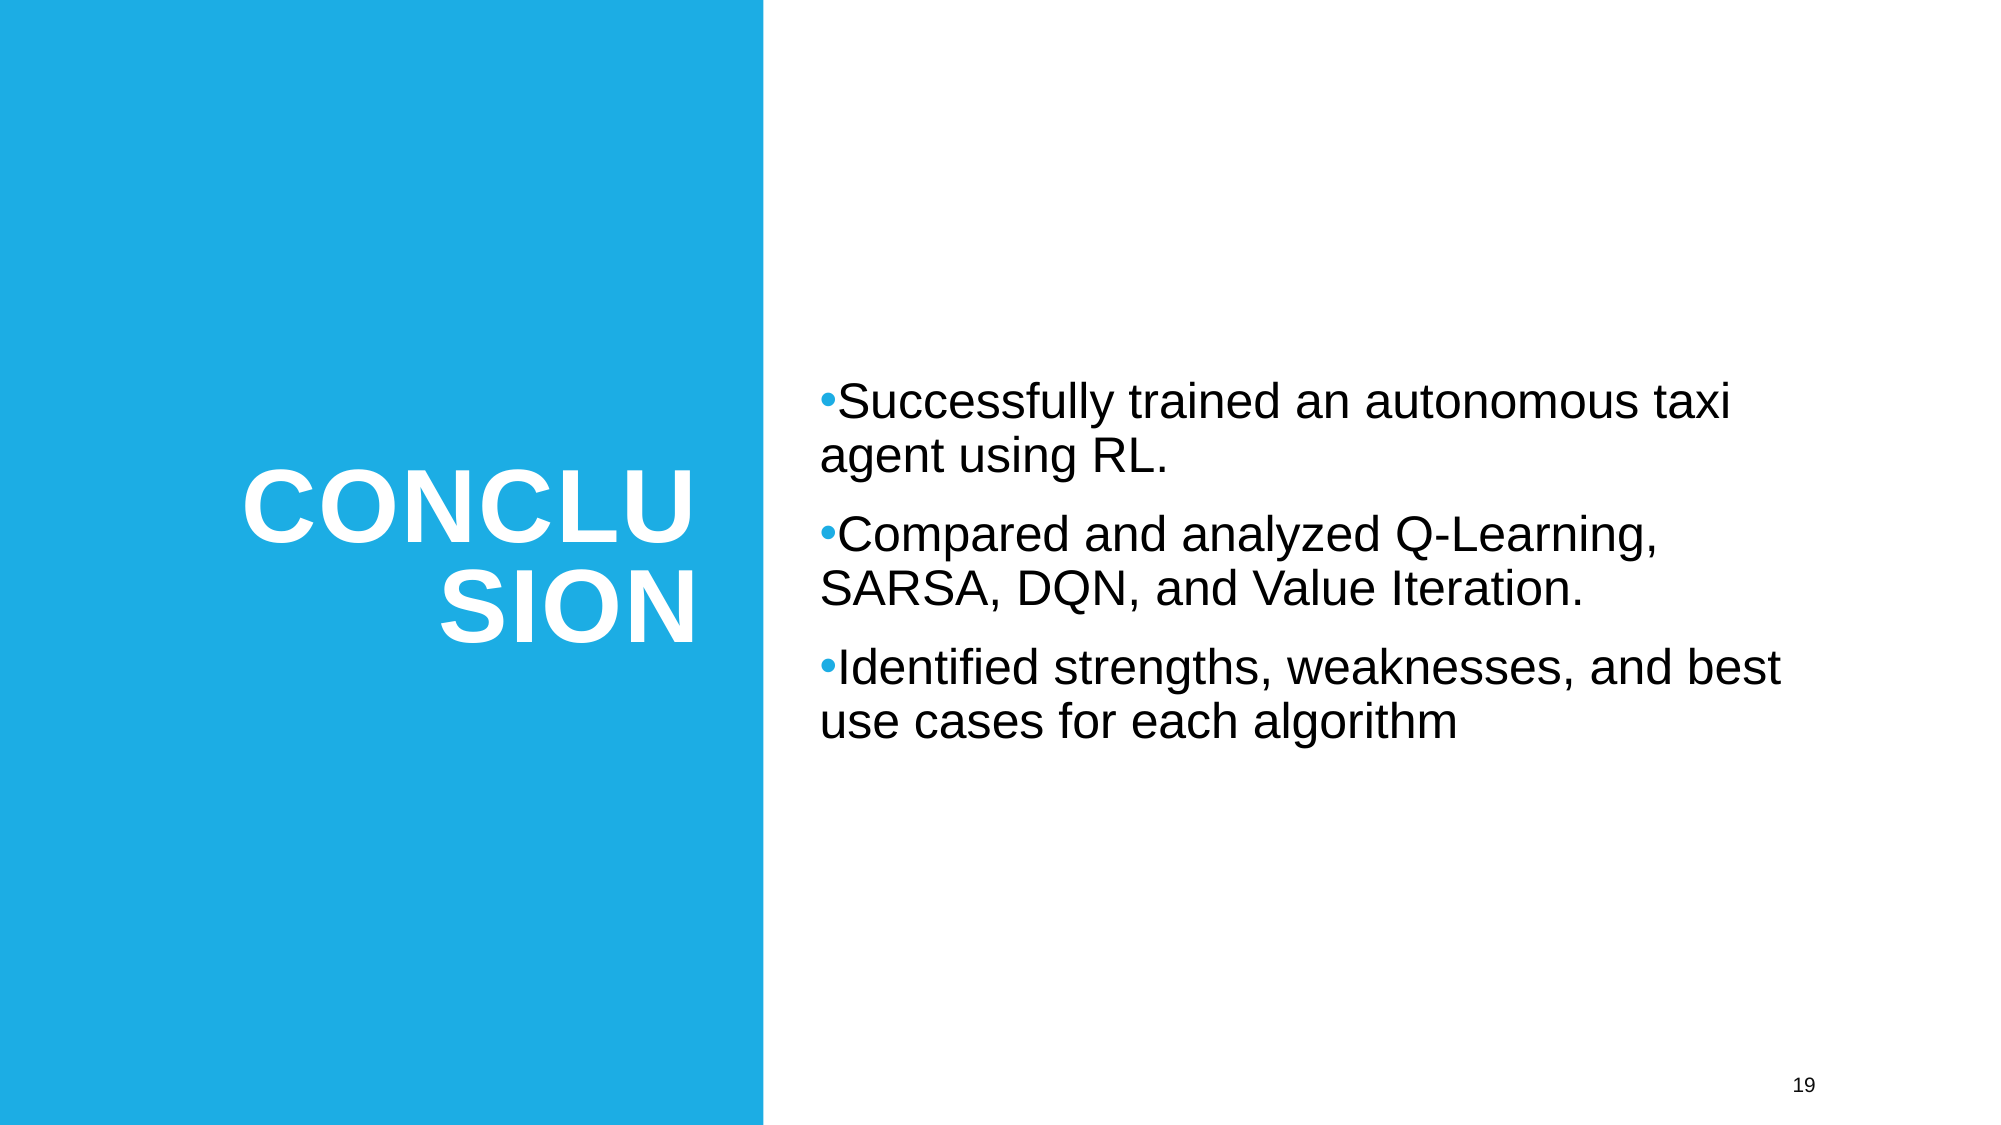

# Conclusion
Successfully trained an autonomous taxi agent using RL.
Compared and analyzed Q-Learning, SARSA, DQN, and Value Iteration.
Identified strengths, weaknesses, and best use cases for each algorithm
19